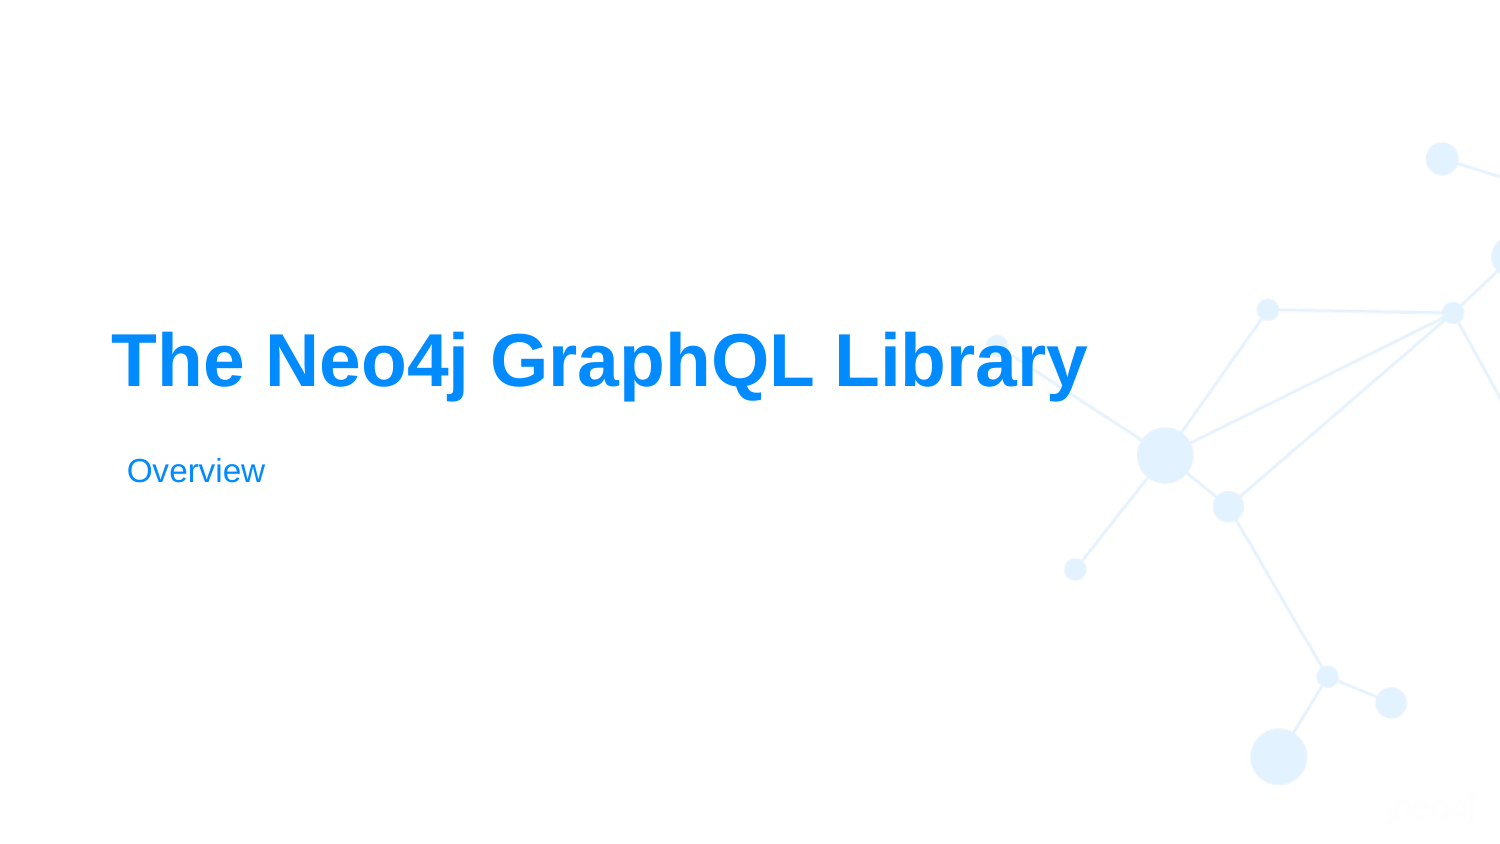

# The Neo4j GraphQL Library
Overview
19